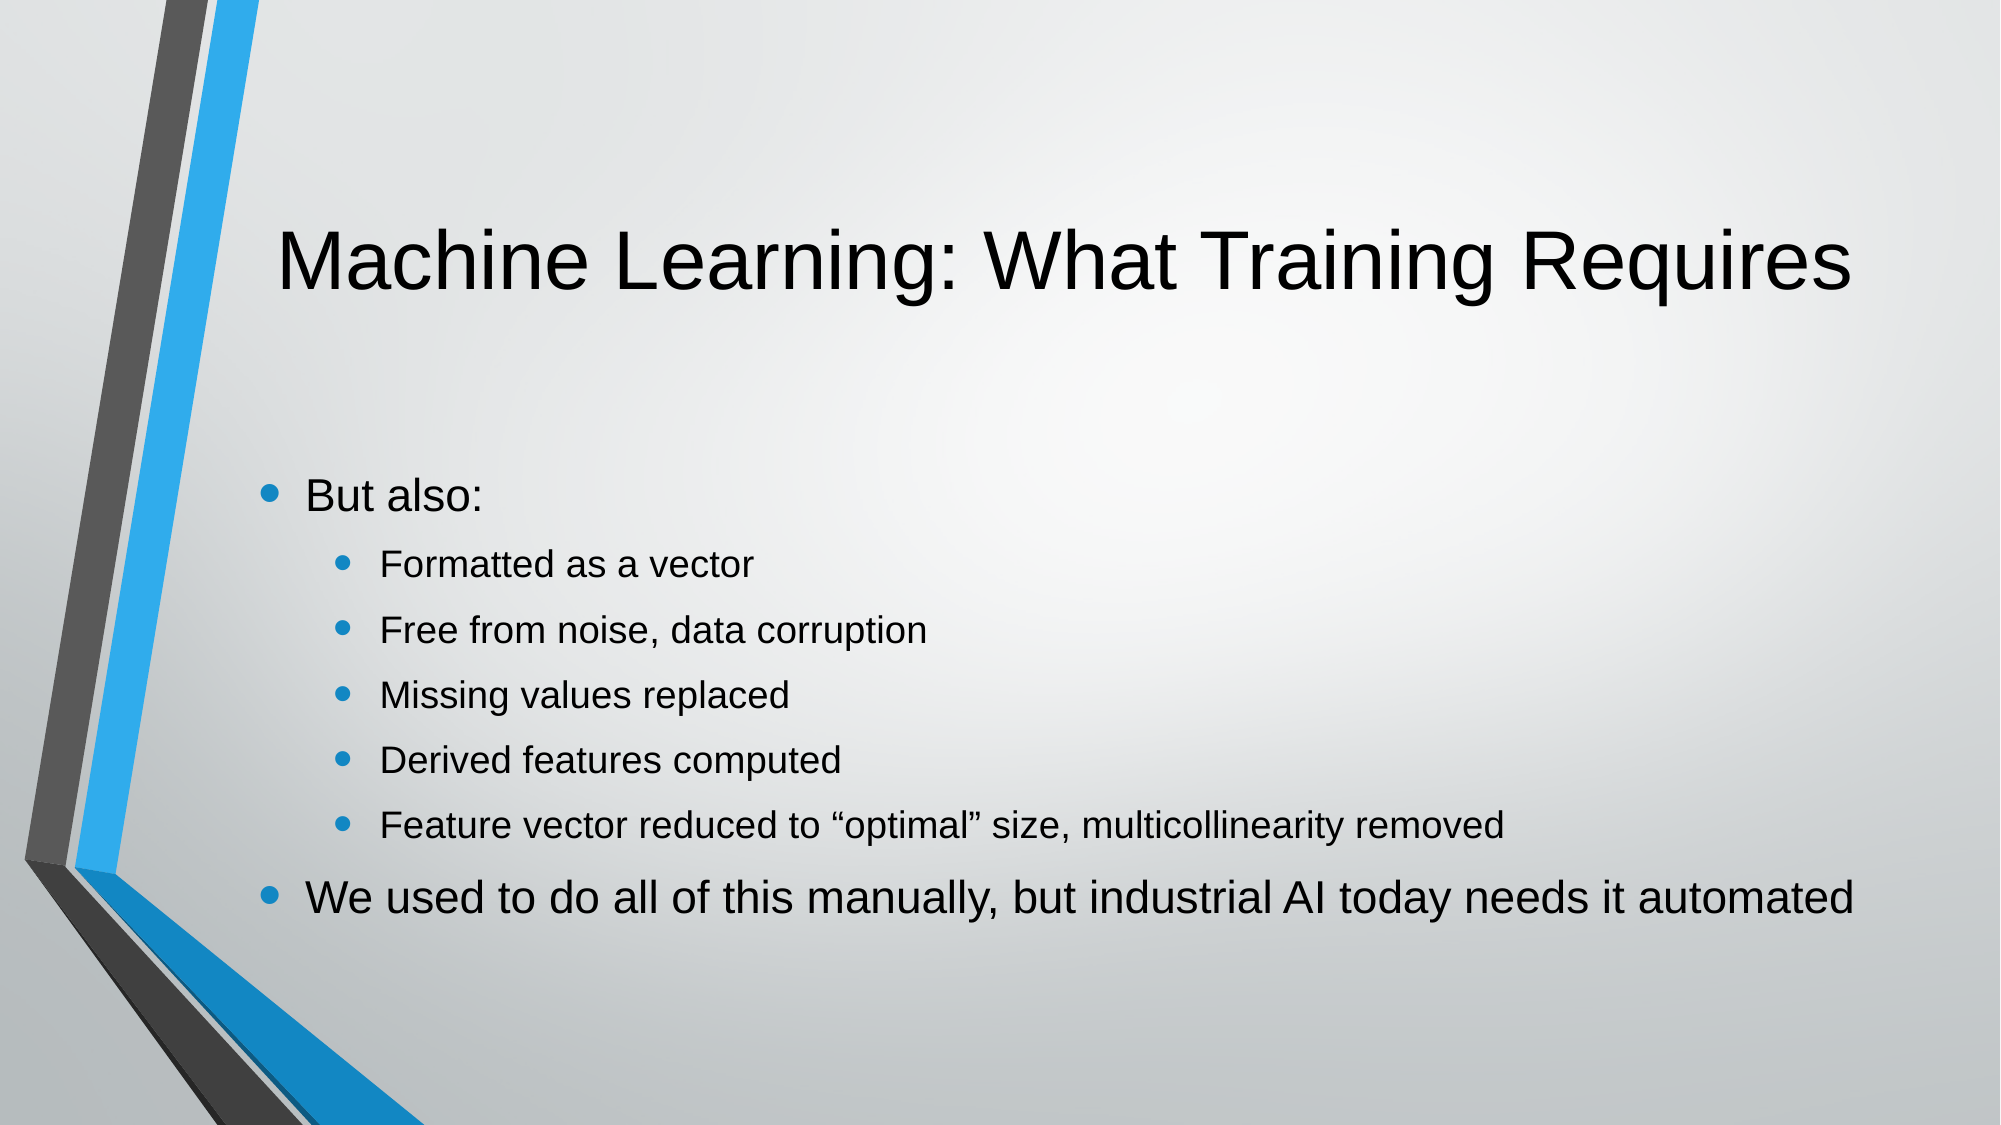

# Machine Learning: What Training Requires
But also:
Formatted as a vector
Free from noise, data corruption
Missing values replaced
Derived features computed
Feature vector reduced to “optimal” size, multicollinearity removed
We used to do all of this manually, but industrial AI today needs it automated